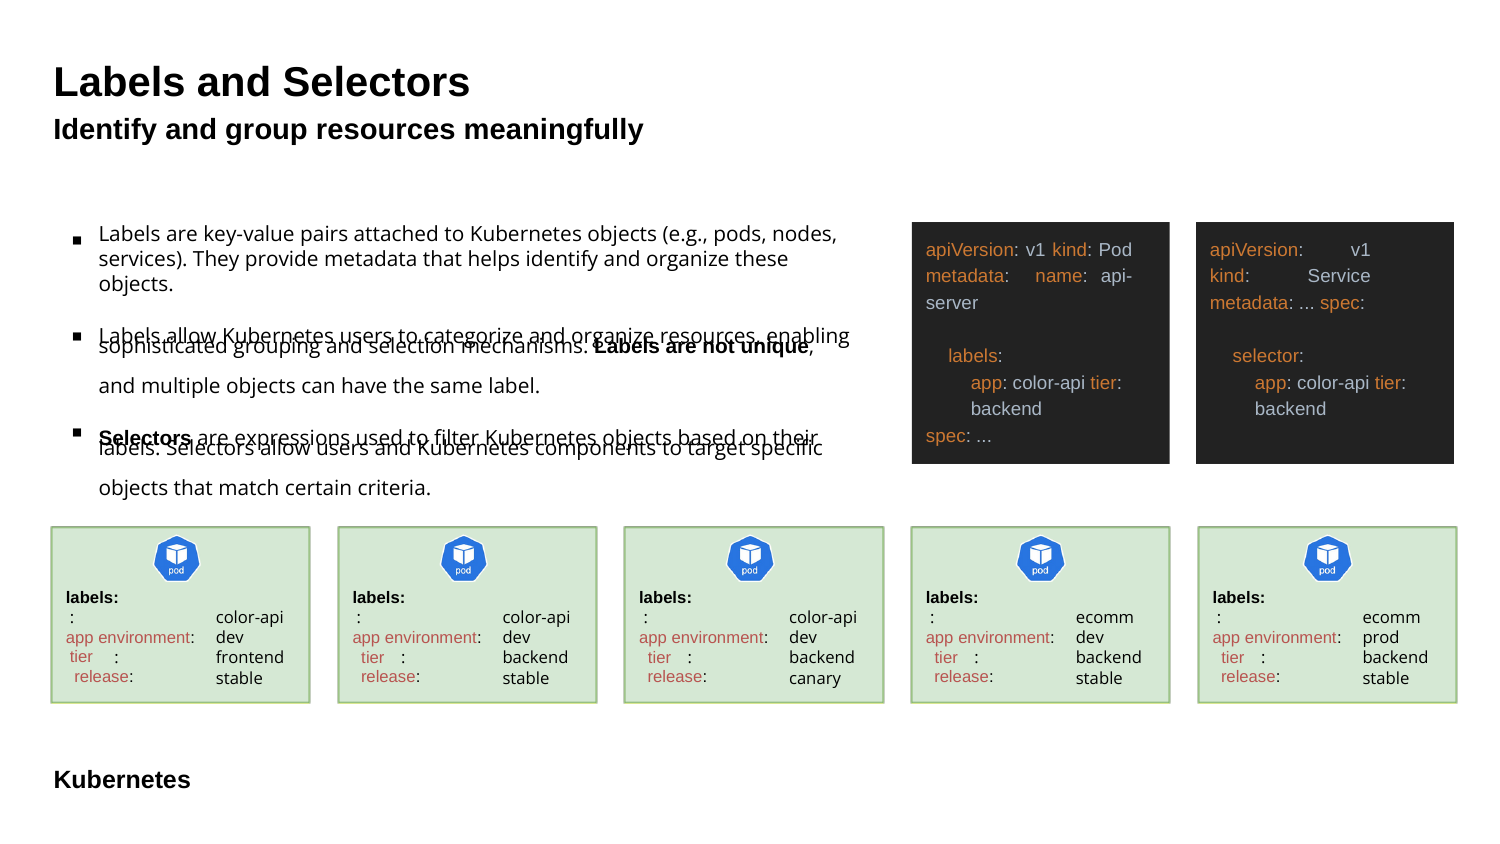

Labels and Selectors
Identify and group resources meaningfully
Labels are key-value pairs attached to Kubernetes objects (e.g., pods, nodes, services). They provide metadata that helps identify and organize these objects.
Labels allow Kubernetes users to categorize and organize resources, enabling
sophisticated grouping and selection mechanisms. Labels are not unique,
and multiple objects can have the same label.
Selectors are expressions used to ﬁlter Kubernetes objects based on their
labels. Selectors allow users and Kubernetes components to target speciﬁc
objects that match certain criteria.
■

apiVersion: v1 kind: Pod metadata:  name: api-server
apiVersion: v1 kind: Service metadata: ... spec:
■

labels:

selector:
app: color-api tier: backend
app: color-api tier: backend
■
spec: ...

labels:
labels:
labels:
labels:
labels:
 :
app environment:
color-api dev frontend stable
 :
app environment:
color-api dev backend stable
 :
app environment:
color-api dev backend canary
 :
app environment:
ecomm dev backend stable
ecomm prod backend stable
 :
app environment:
tier
tier
tier
tier
tier
:
:
:
:
:
release:
release:
release:
release:
release:

Kubernetes